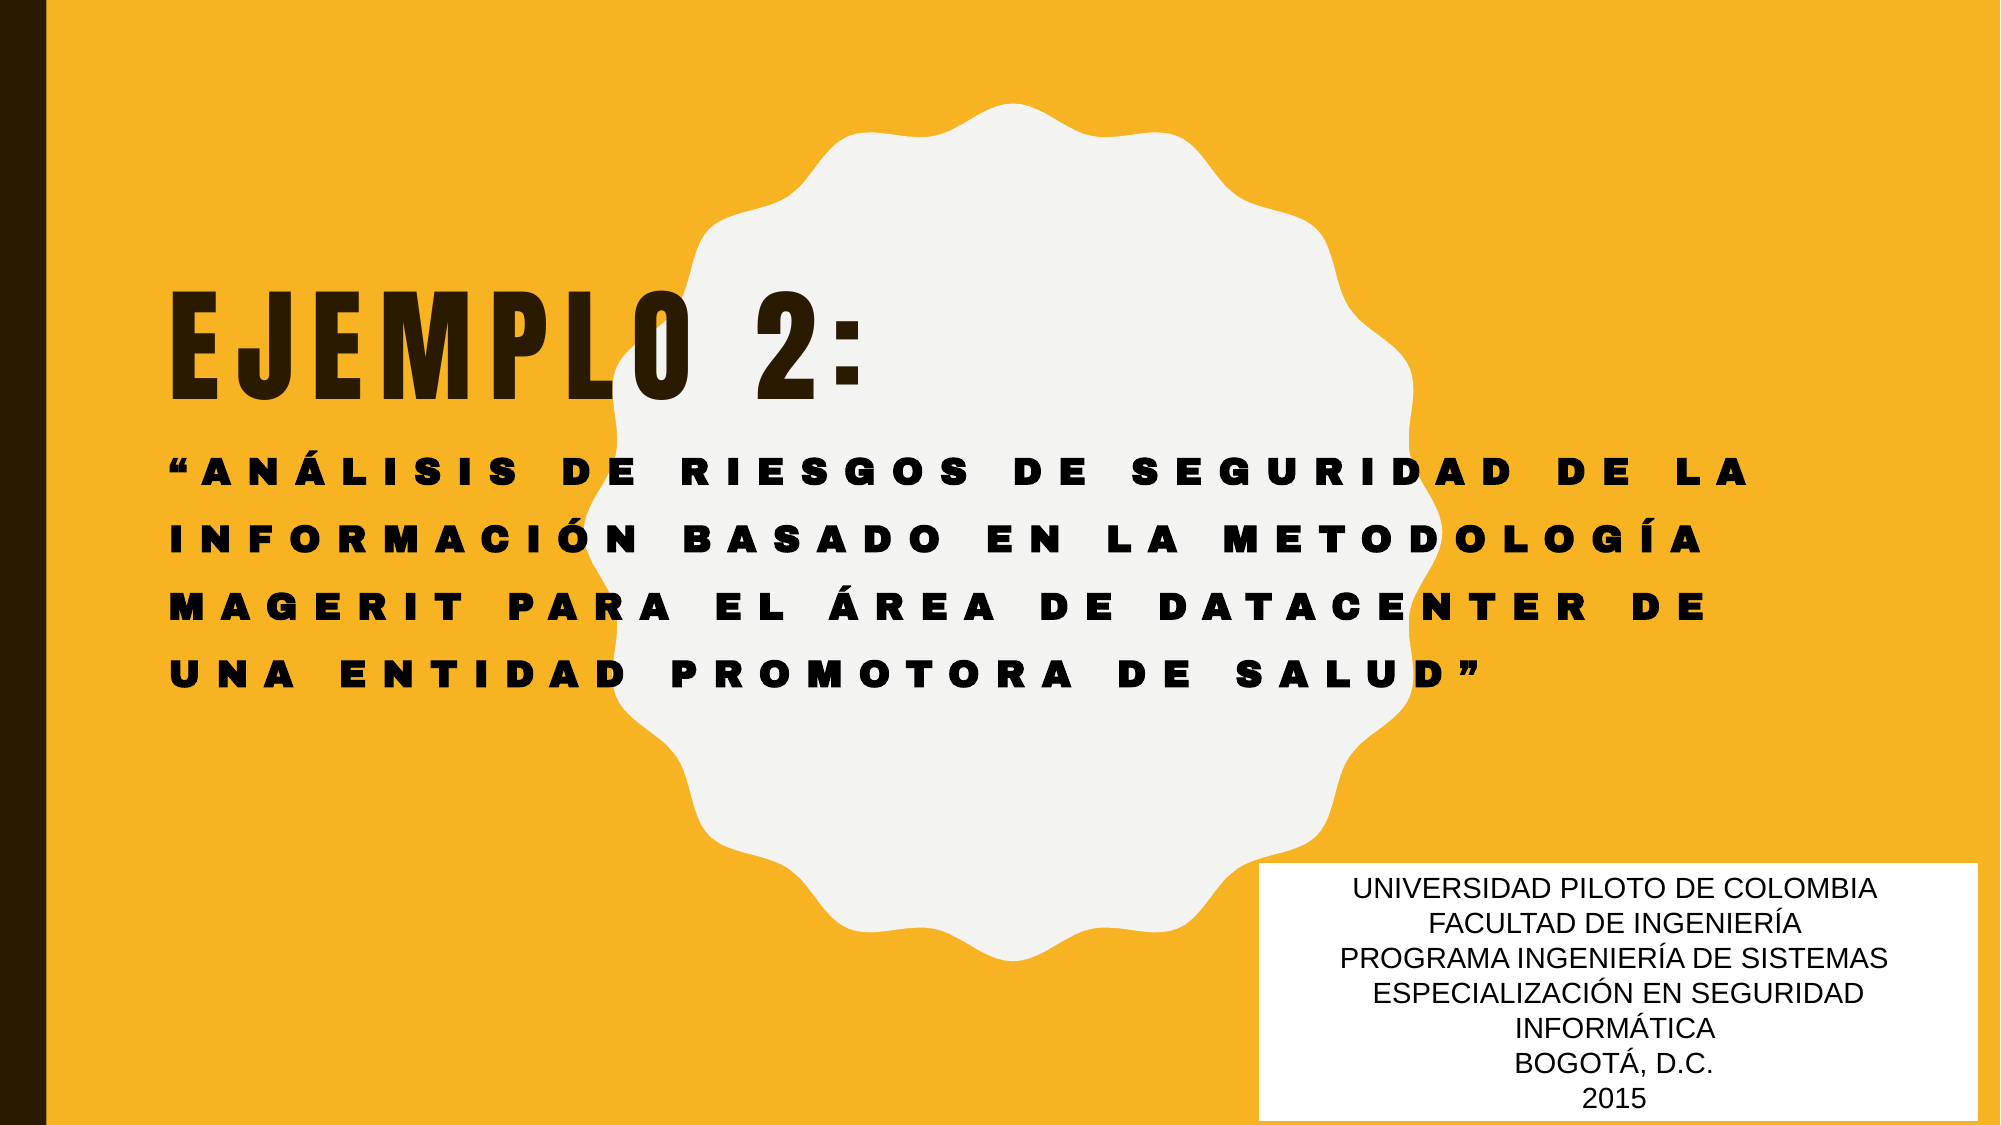

# Ejemplo 2: “ANÁLISIS DE RIESGOS DE SEGURIDAD DE LA INFORMACIÓN BASADO EN LA METODOLOGÍA MAGERIT PARA EL ÁREA DE DATACENTER DE UNA ENTIDAD PROMOTORA DE SALUD”
UNIVERSIDAD PILOTO DE COLOMBIA
FACULTAD DE INGENIERÍA
PROGRAMA INGENIERÍA DE SISTEMAS
ESPECIALIZACIÓN EN SEGURIDAD INFORMÁTICA
BOGOTÁ, D.C.
2015